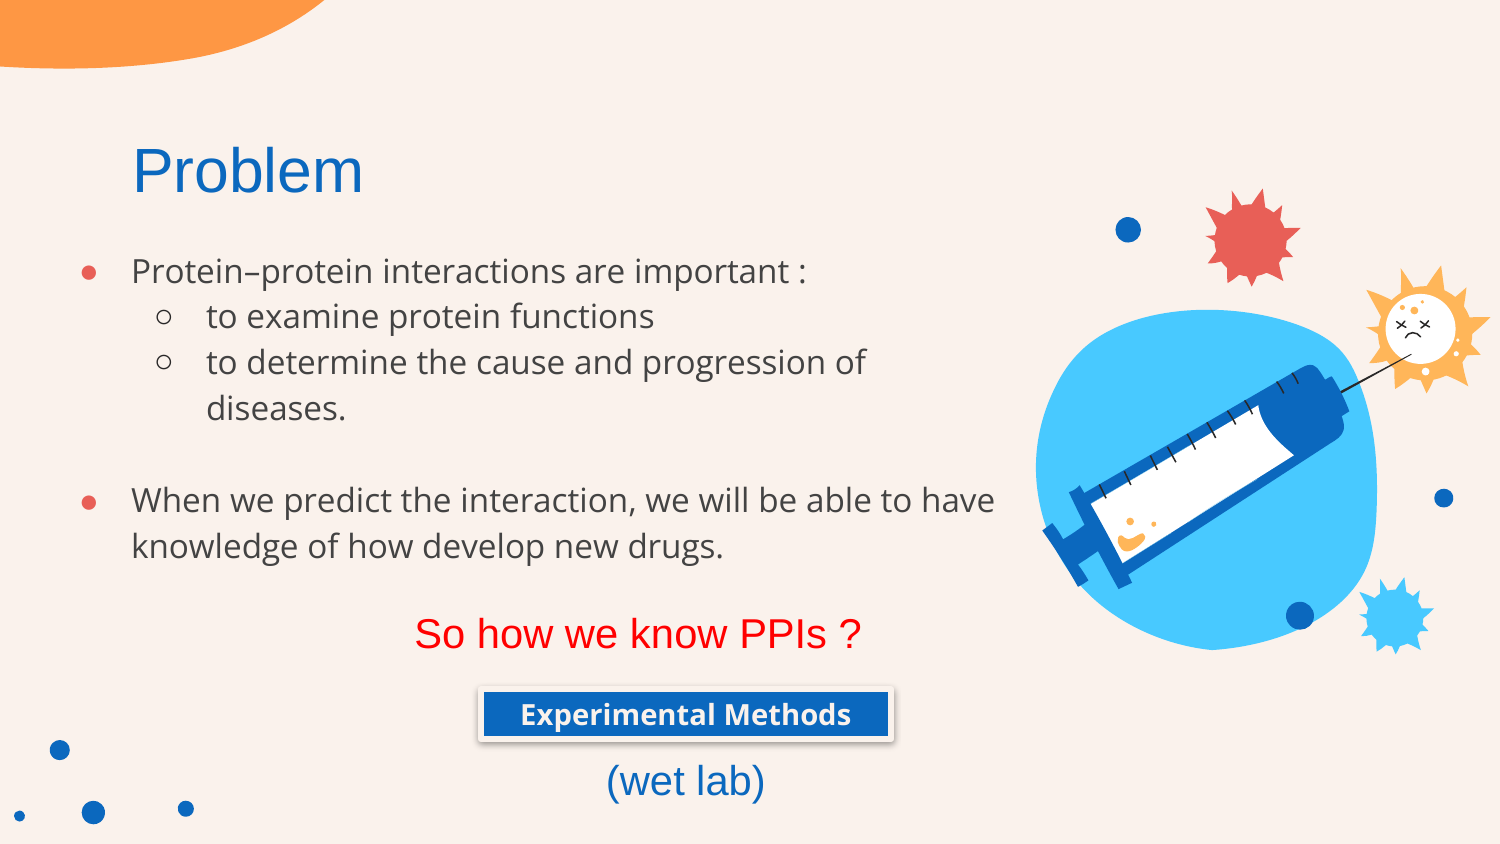

# Problem

Protein–protein interactions are important :
to examine protein functions
to determine the cause and progression of diseases.

When we predict the interaction, we will be able to have knowledge of how develop new drugs.

So how we know PPIs ?
Experimental Methods
(wet lab)